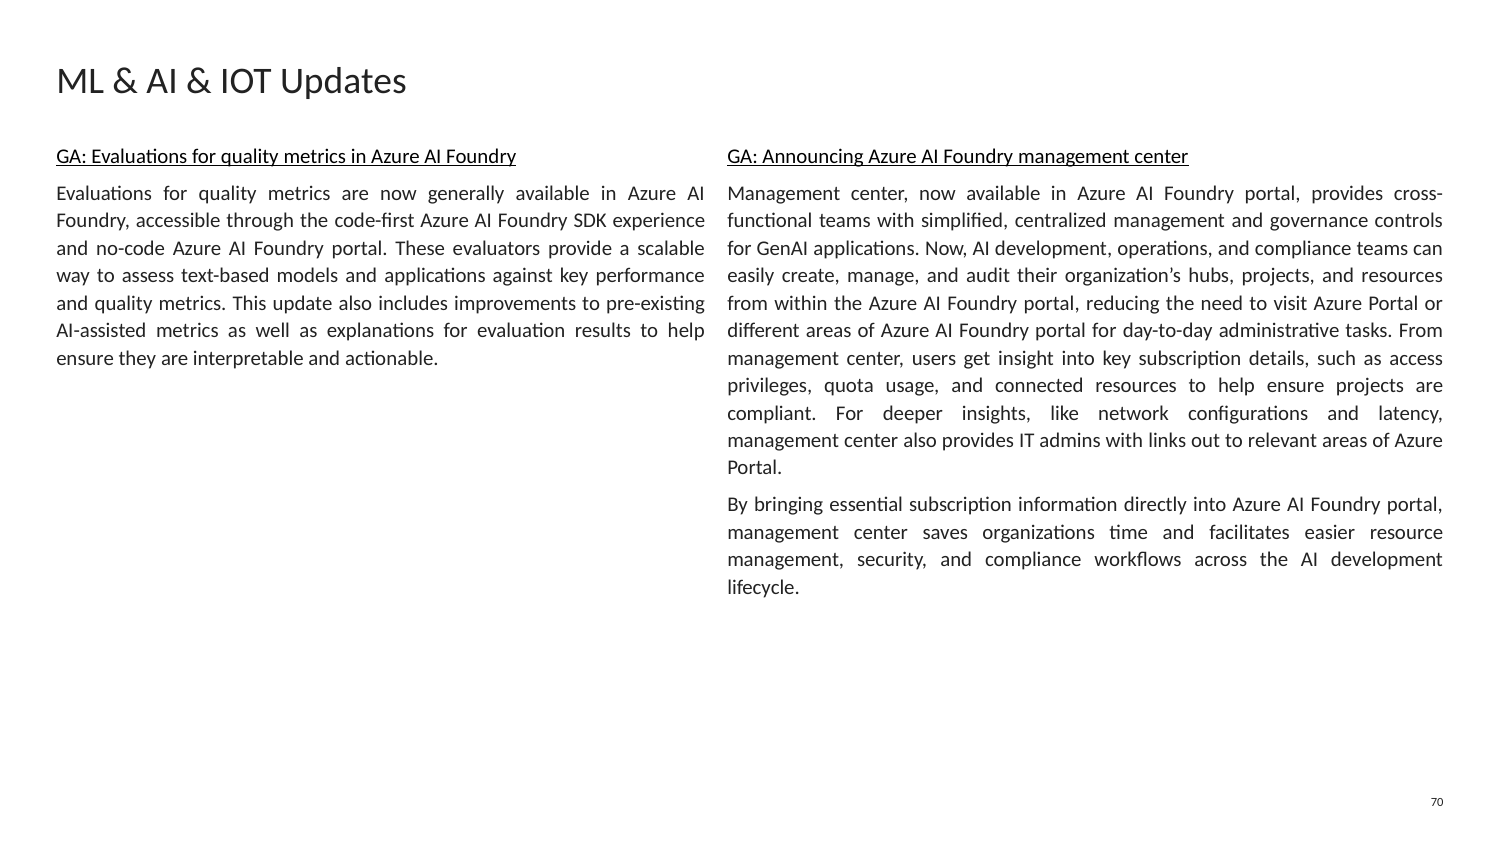

# ML & AI & IOT Updates
GA: Evaluations for quality metrics in Azure AI Foundry
Evaluations for quality metrics are now generally available in Azure AI Foundry, accessible through the code-first Azure AI Foundry SDK experience and no-code Azure AI Foundry portal. These evaluators provide a scalable way to assess text-based models and applications against key performance and quality metrics. This update also includes improvements to pre-existing AI-assisted metrics as well as explanations for evaluation results to help ensure they are interpretable and actionable.

GA: Announcing Azure AI Foundry management center
Management center, now available in Azure AI Foundry portal, provides cross-functional teams with simplified, centralized management and governance controls for GenAI applications. Now, AI development, operations, and compliance teams can easily create, manage, and audit their organization’s hubs, projects, and resources from within the Azure AI Foundry portal, reducing the need to visit Azure Portal or different areas of Azure AI Foundry portal for day-to-day administrative tasks. From management center, users get insight into key subscription details, such as access privileges, quota usage, and connected resources to help ensure projects are compliant. For deeper insights, like network configurations and latency, management center also provides IT admins with links out to relevant areas of Azure Portal.
By bringing essential subscription information directly into Azure AI Foundry portal, management center saves organizations time and facilitates easier resource management, security, and compliance workflows across the AI development lifecycle.